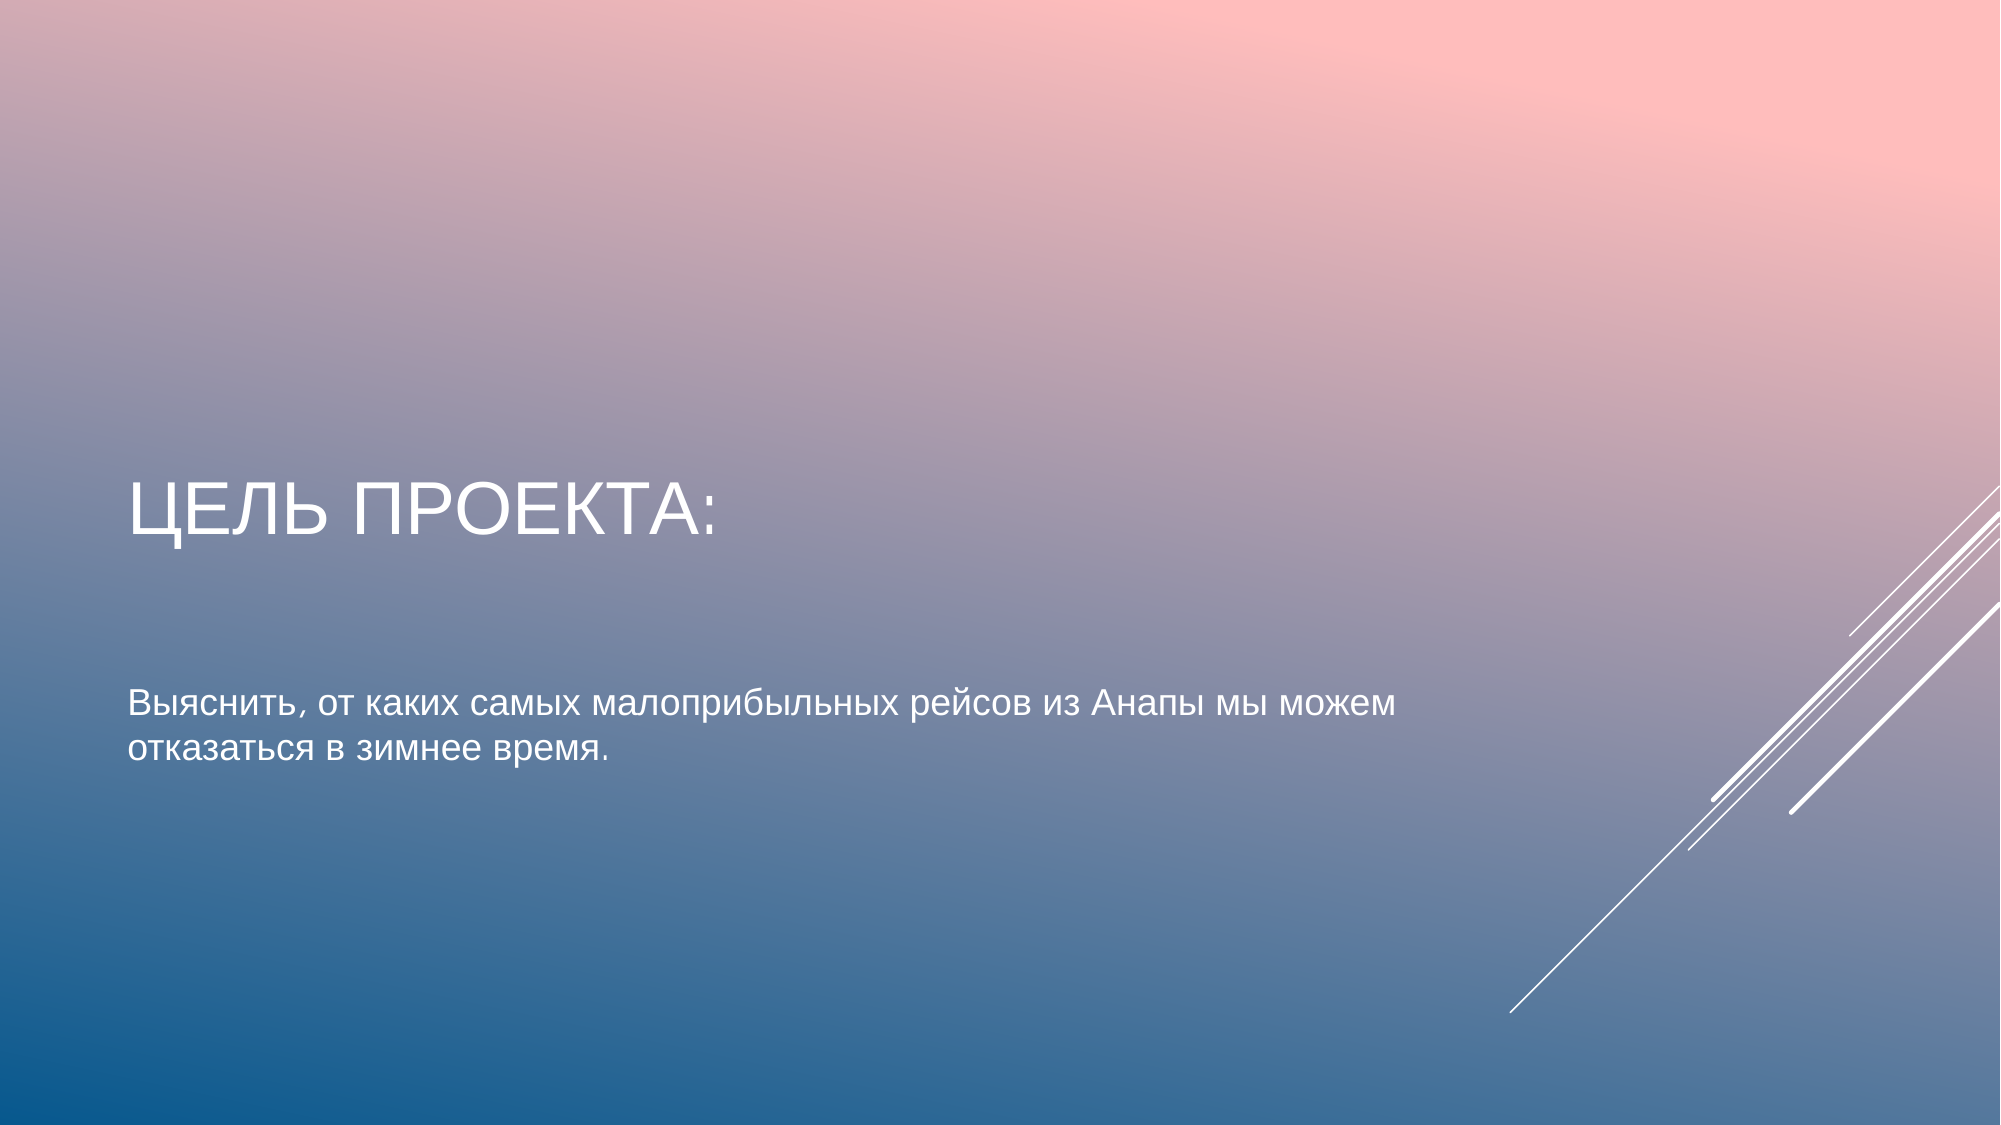

# Цель проекта:
Выяснить, от каких самых малоприбыльных рейсов из Анапы мы можем отказаться в зимнее время.